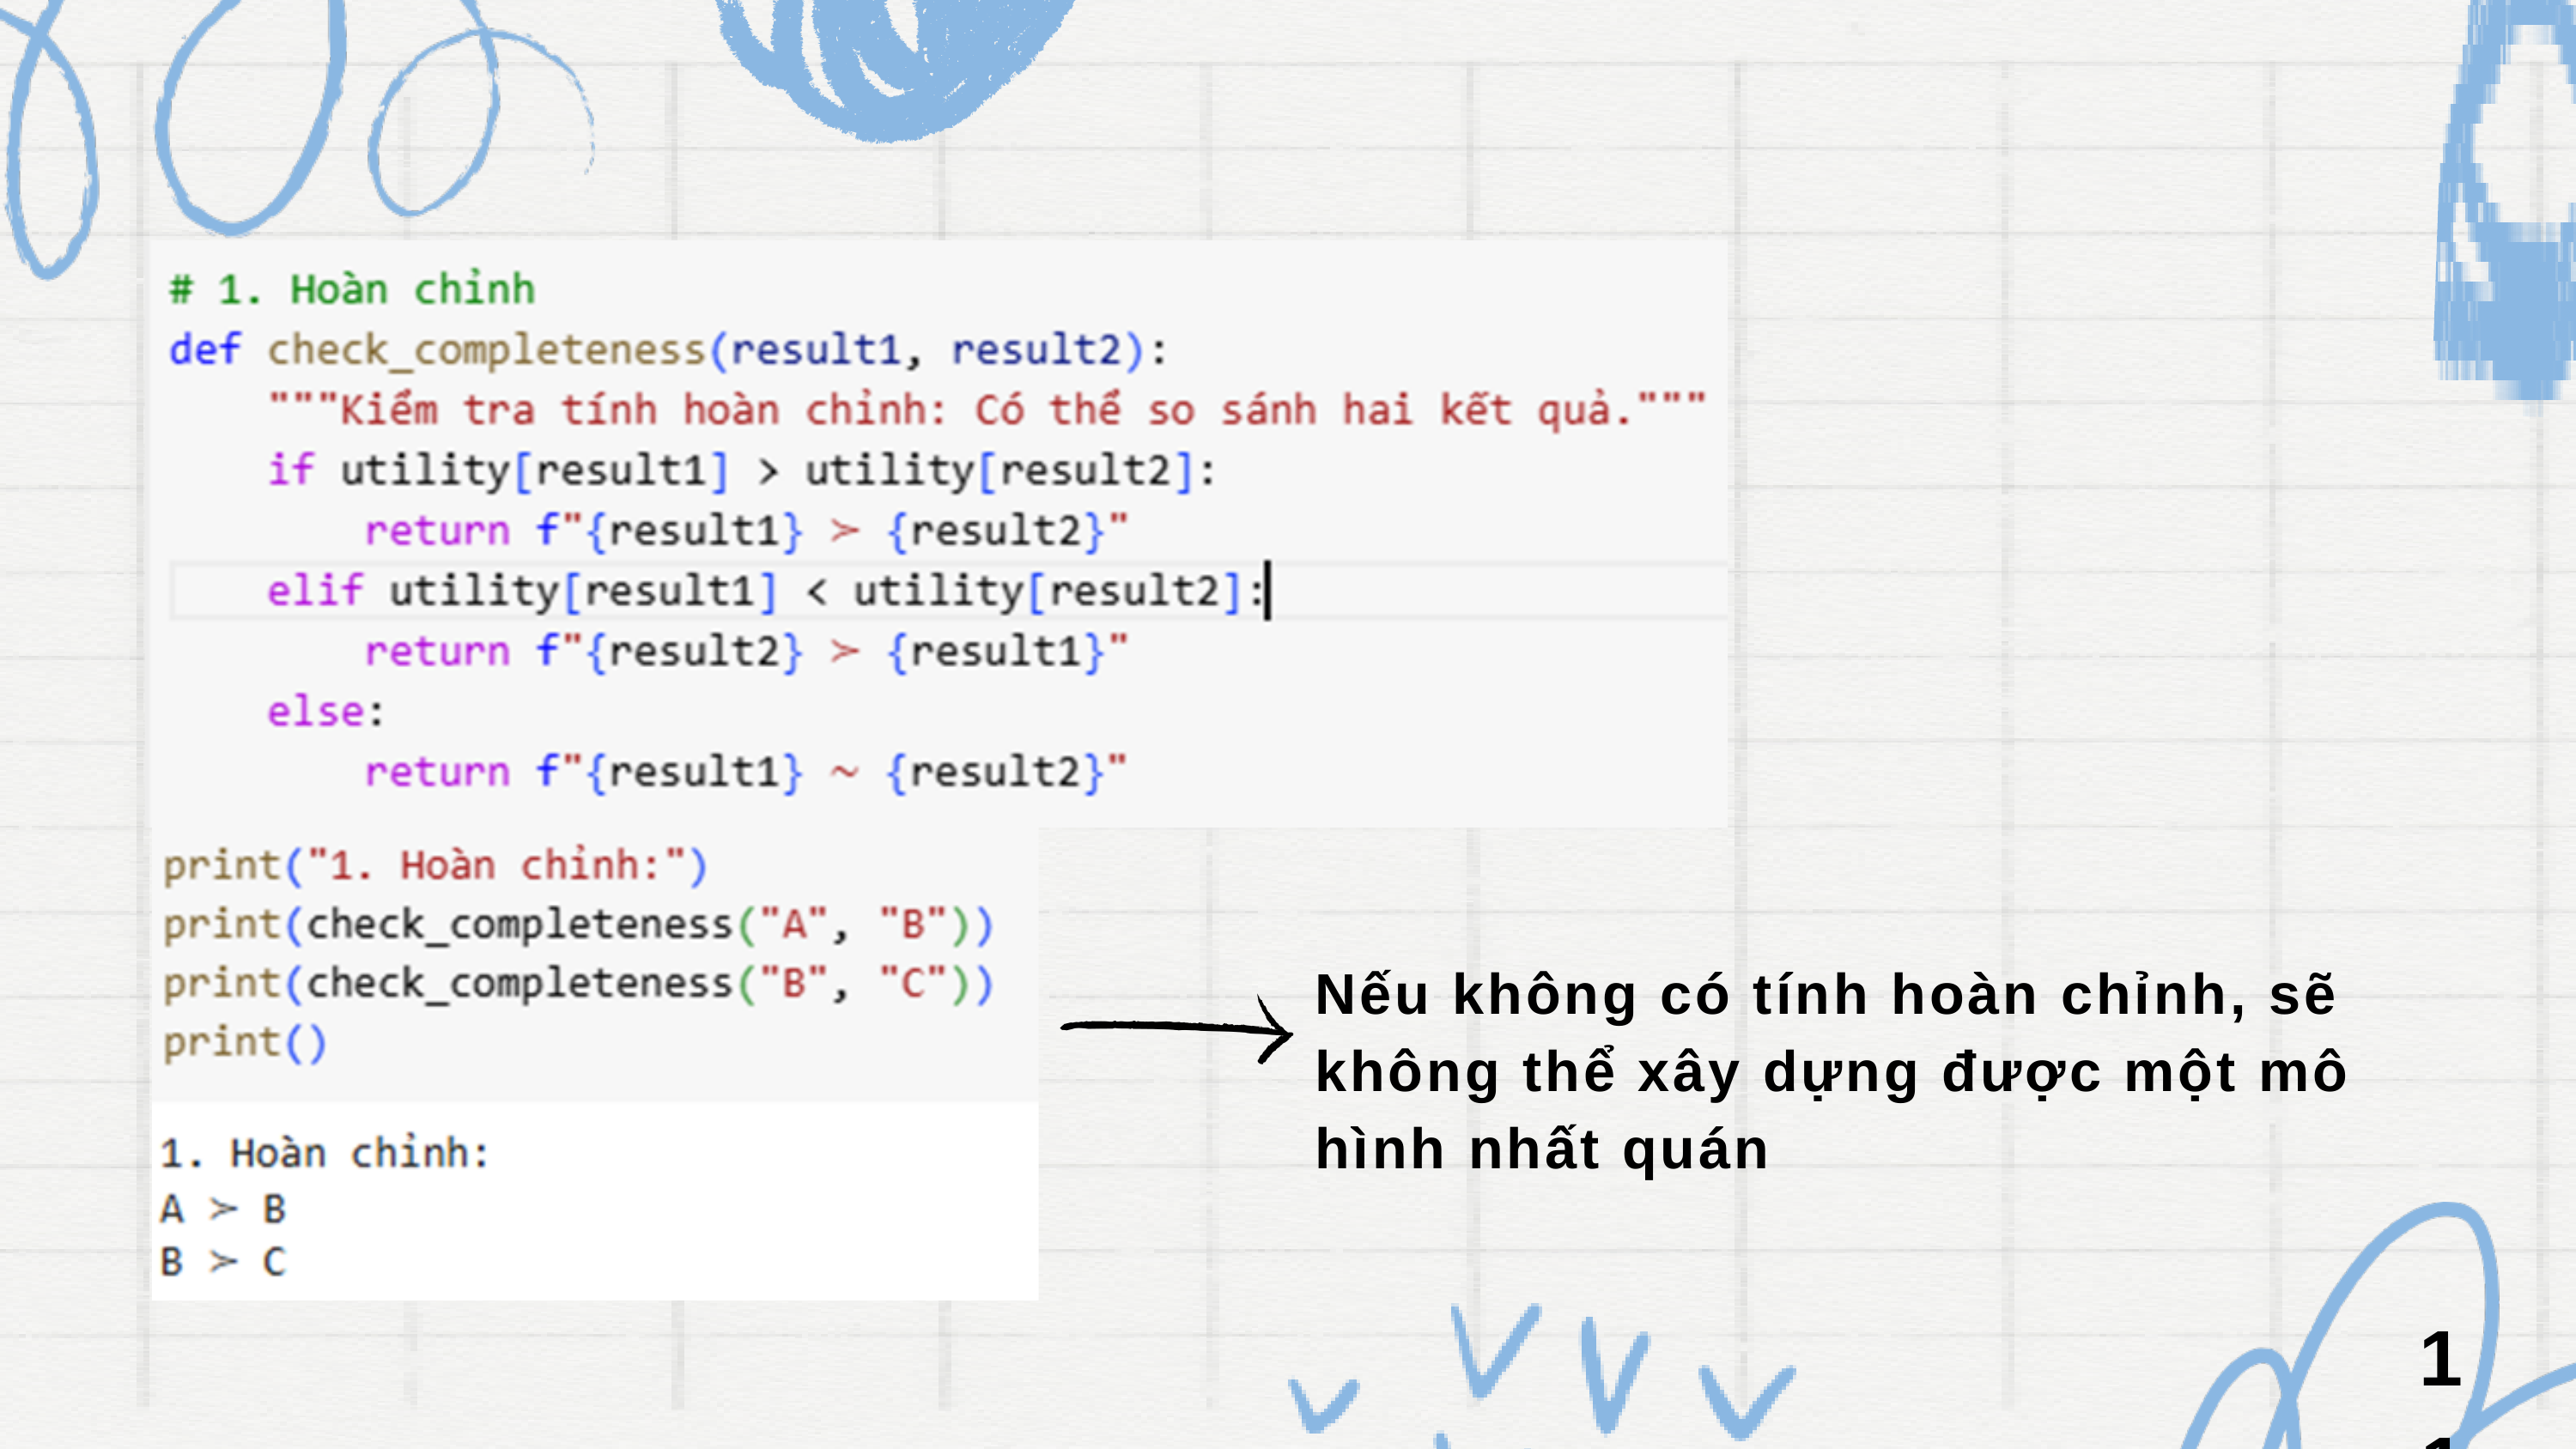

Nếu không có tính hoàn chỉnh, sẽ không thể xây dựng được một mô hình nhất quán

11